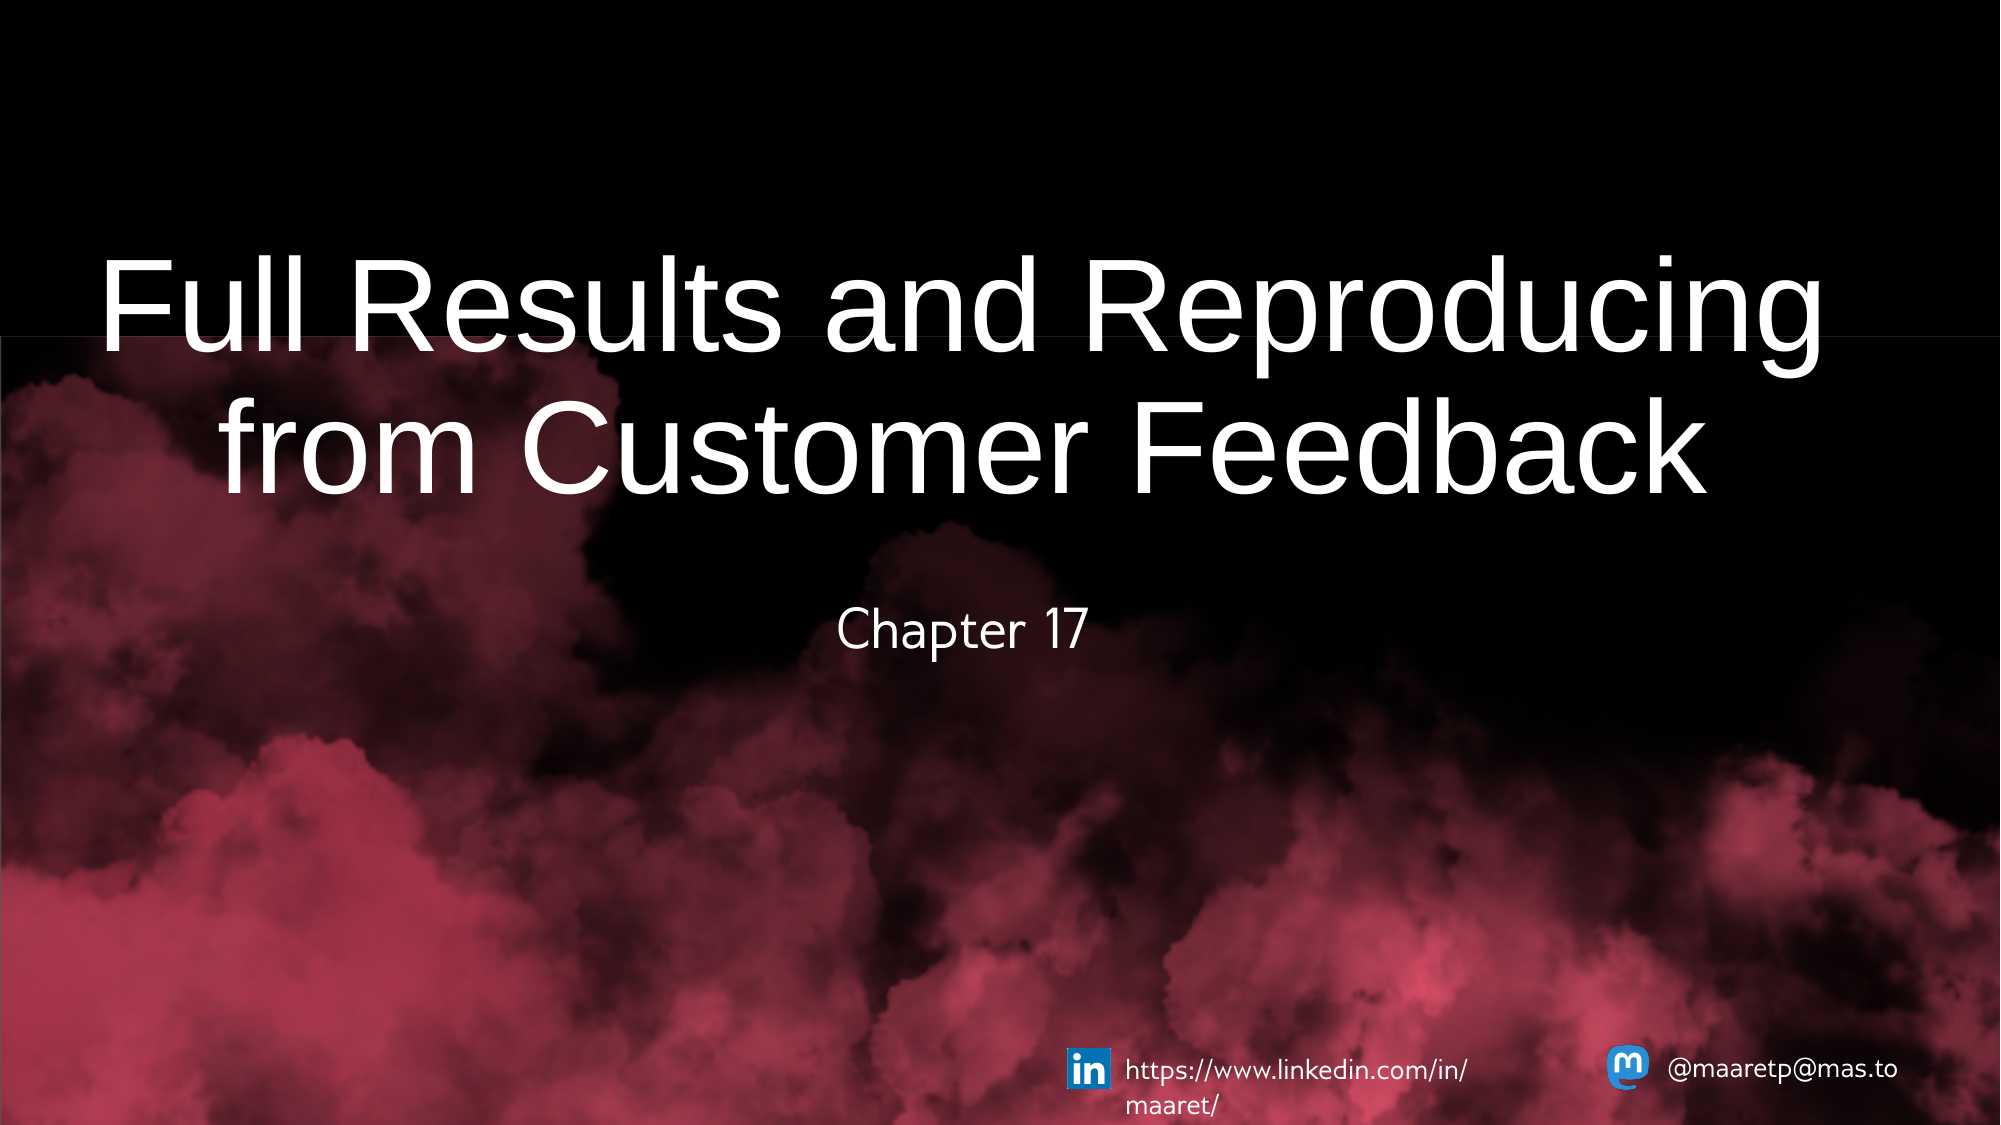

Full Results and Reproducing from Customer Feedback
Chapter 17